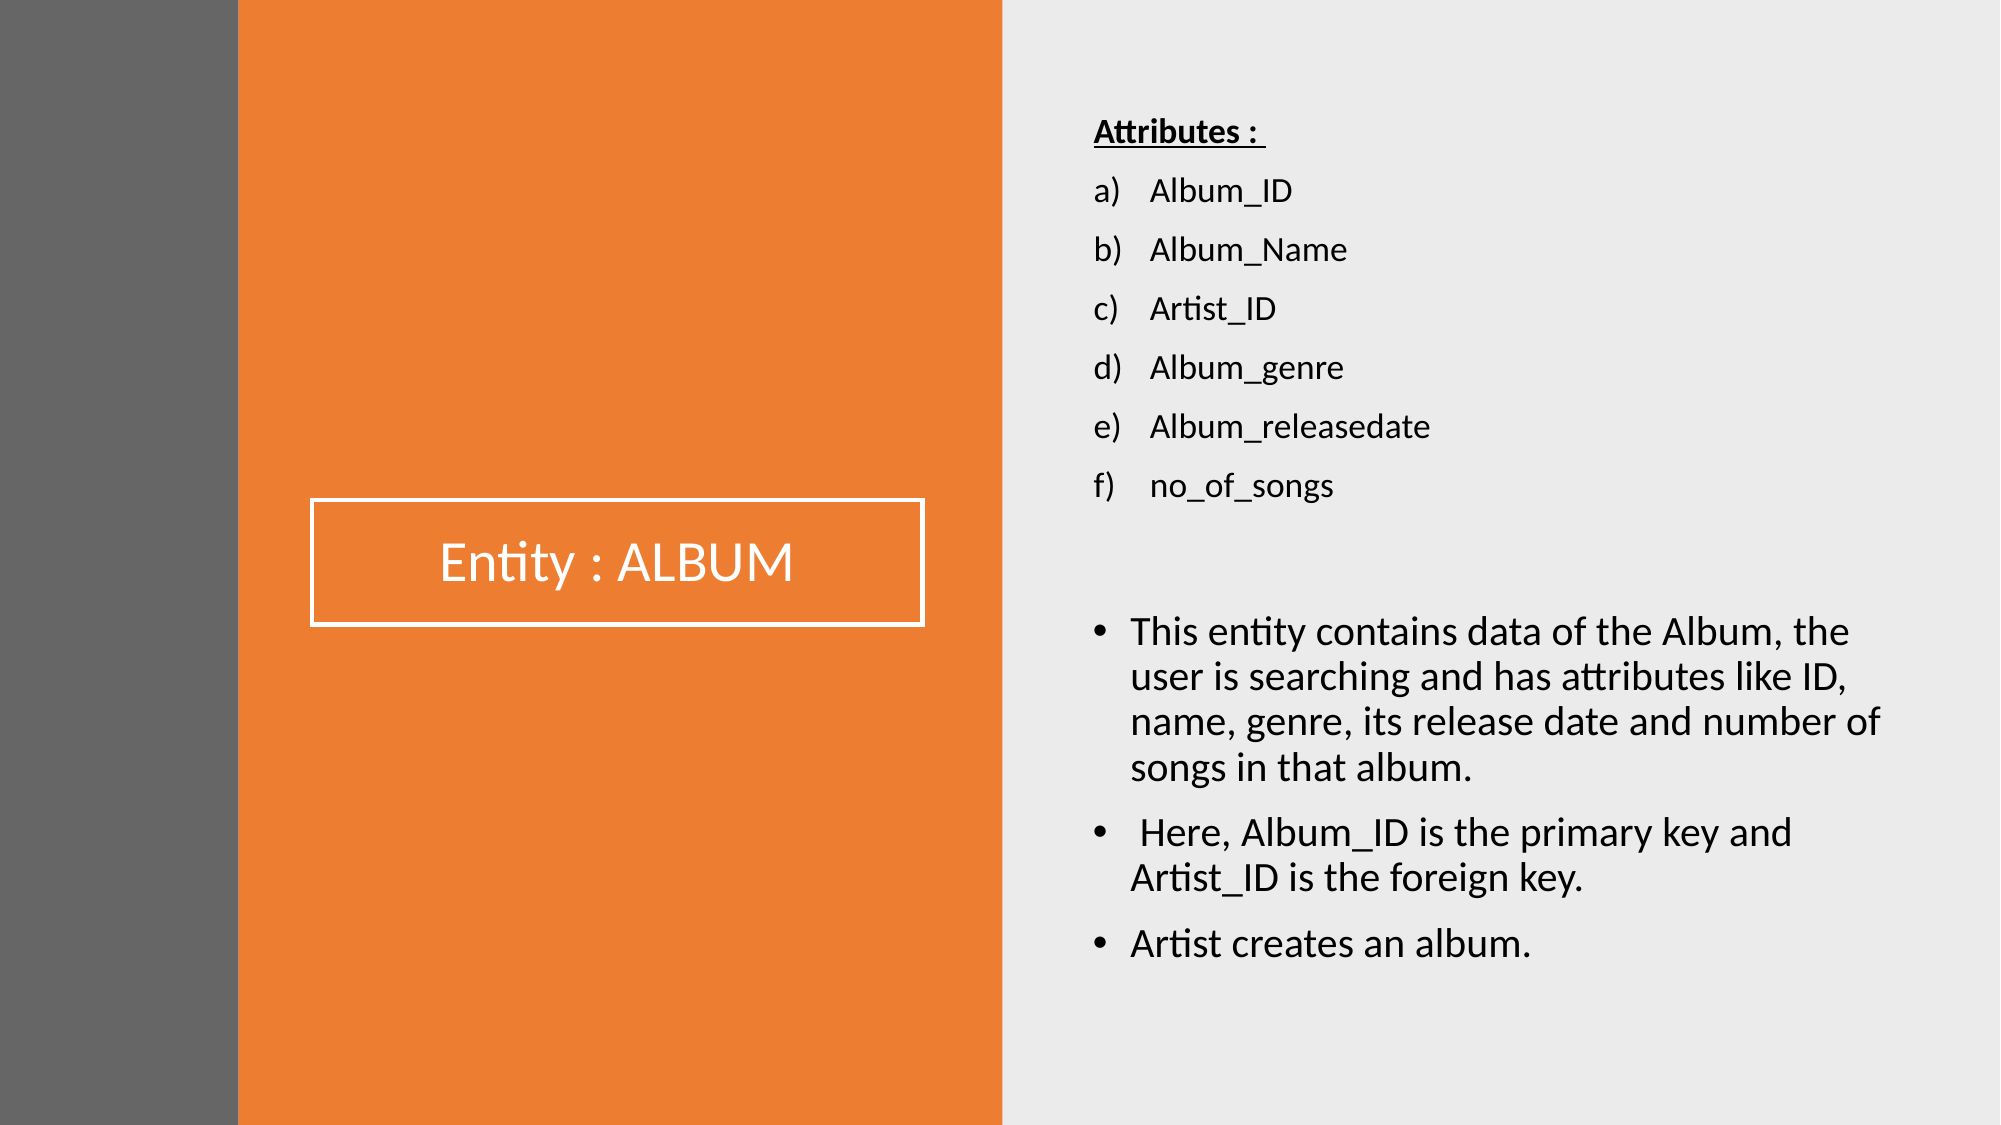

Attributes :
Album_ID
Album_Name
Artist_ID
Album_genre
Album_releasedate
no_of_songs

# Entity : ALBUM
This entity contains data of the Album, the user is searching and has attributes like ID, name, genre, its release date and number of songs in that album.
 Here, Album_ID is the primary key and Artist_ID is the foreign key.
Artist creates an album.